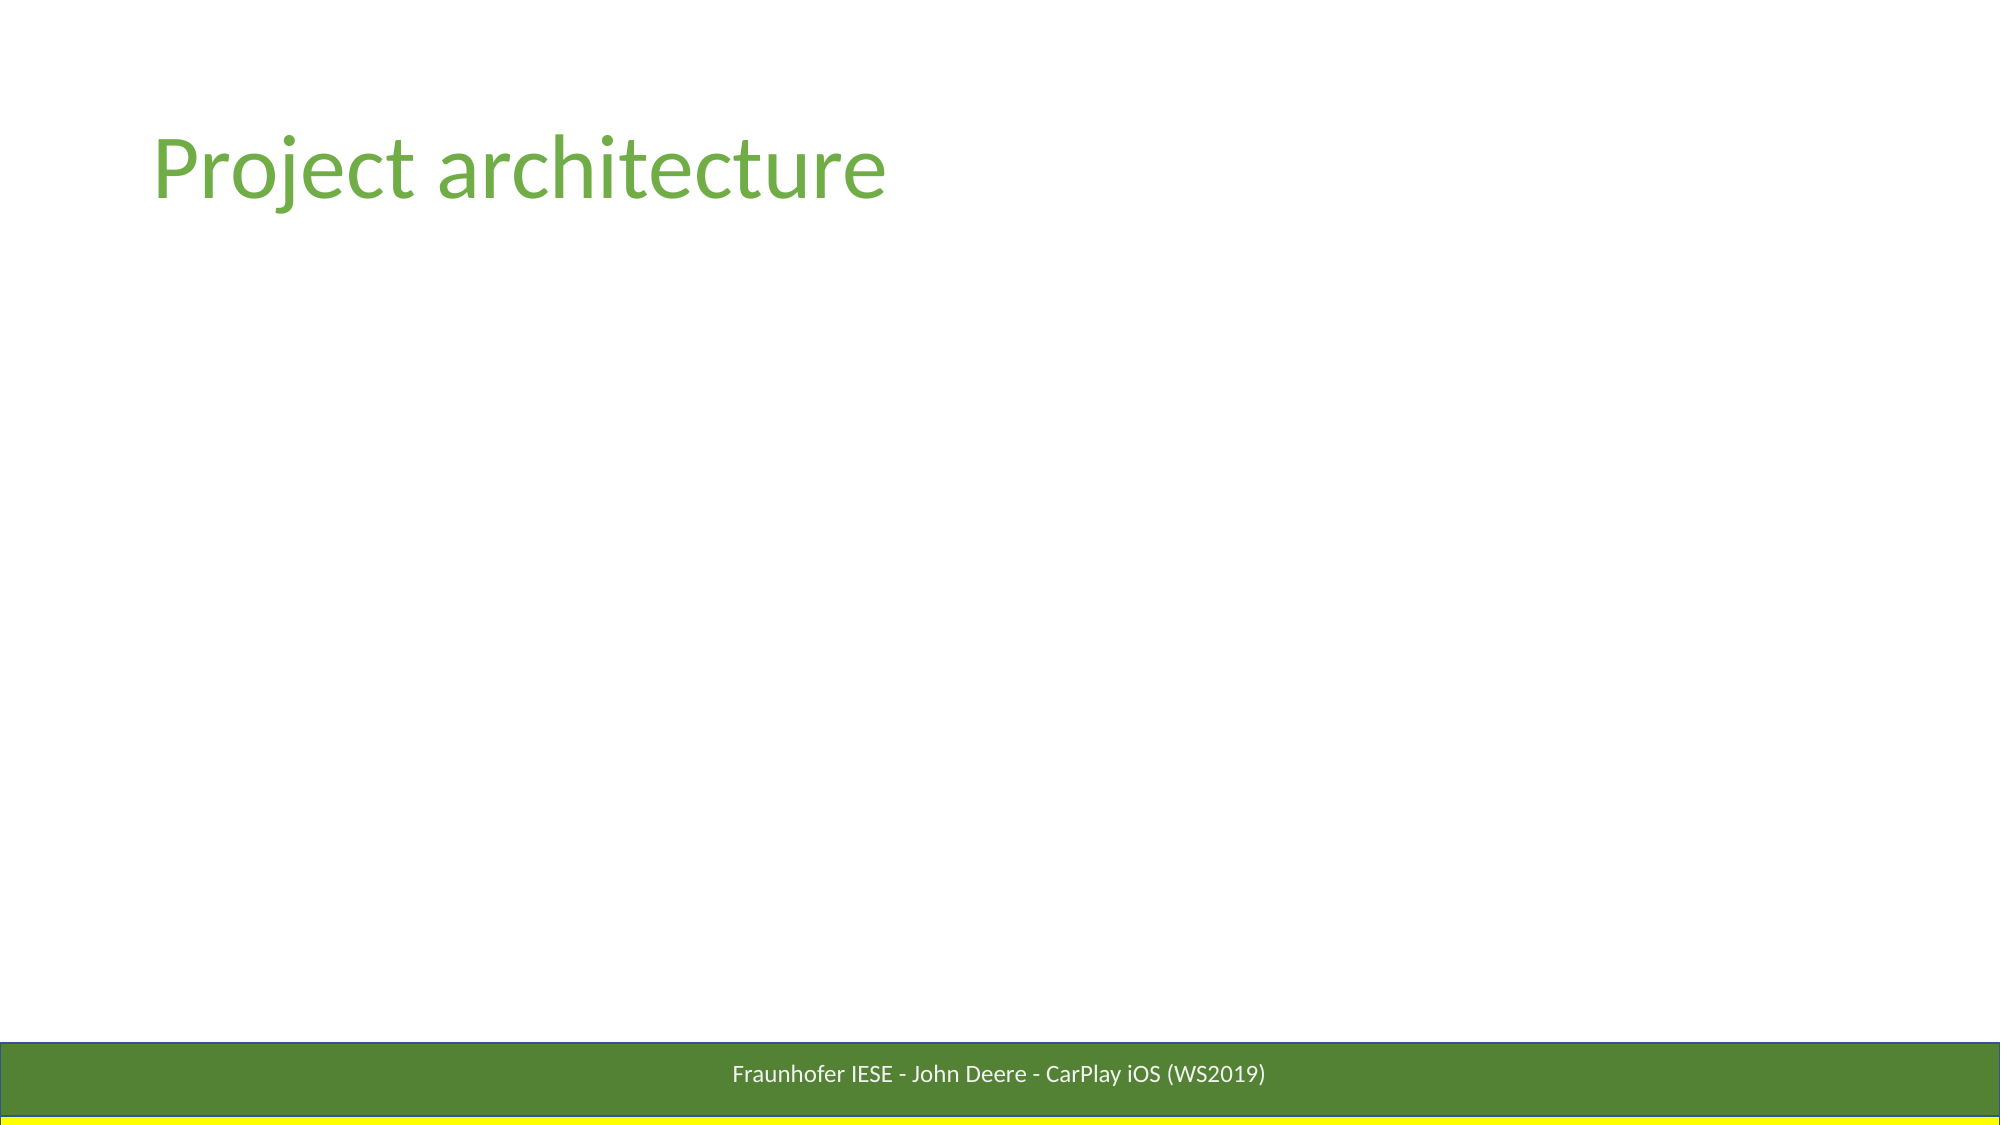

# Project architecture

Fraunhofer IESE - John Deere - CarPlay iOS (WS2019)